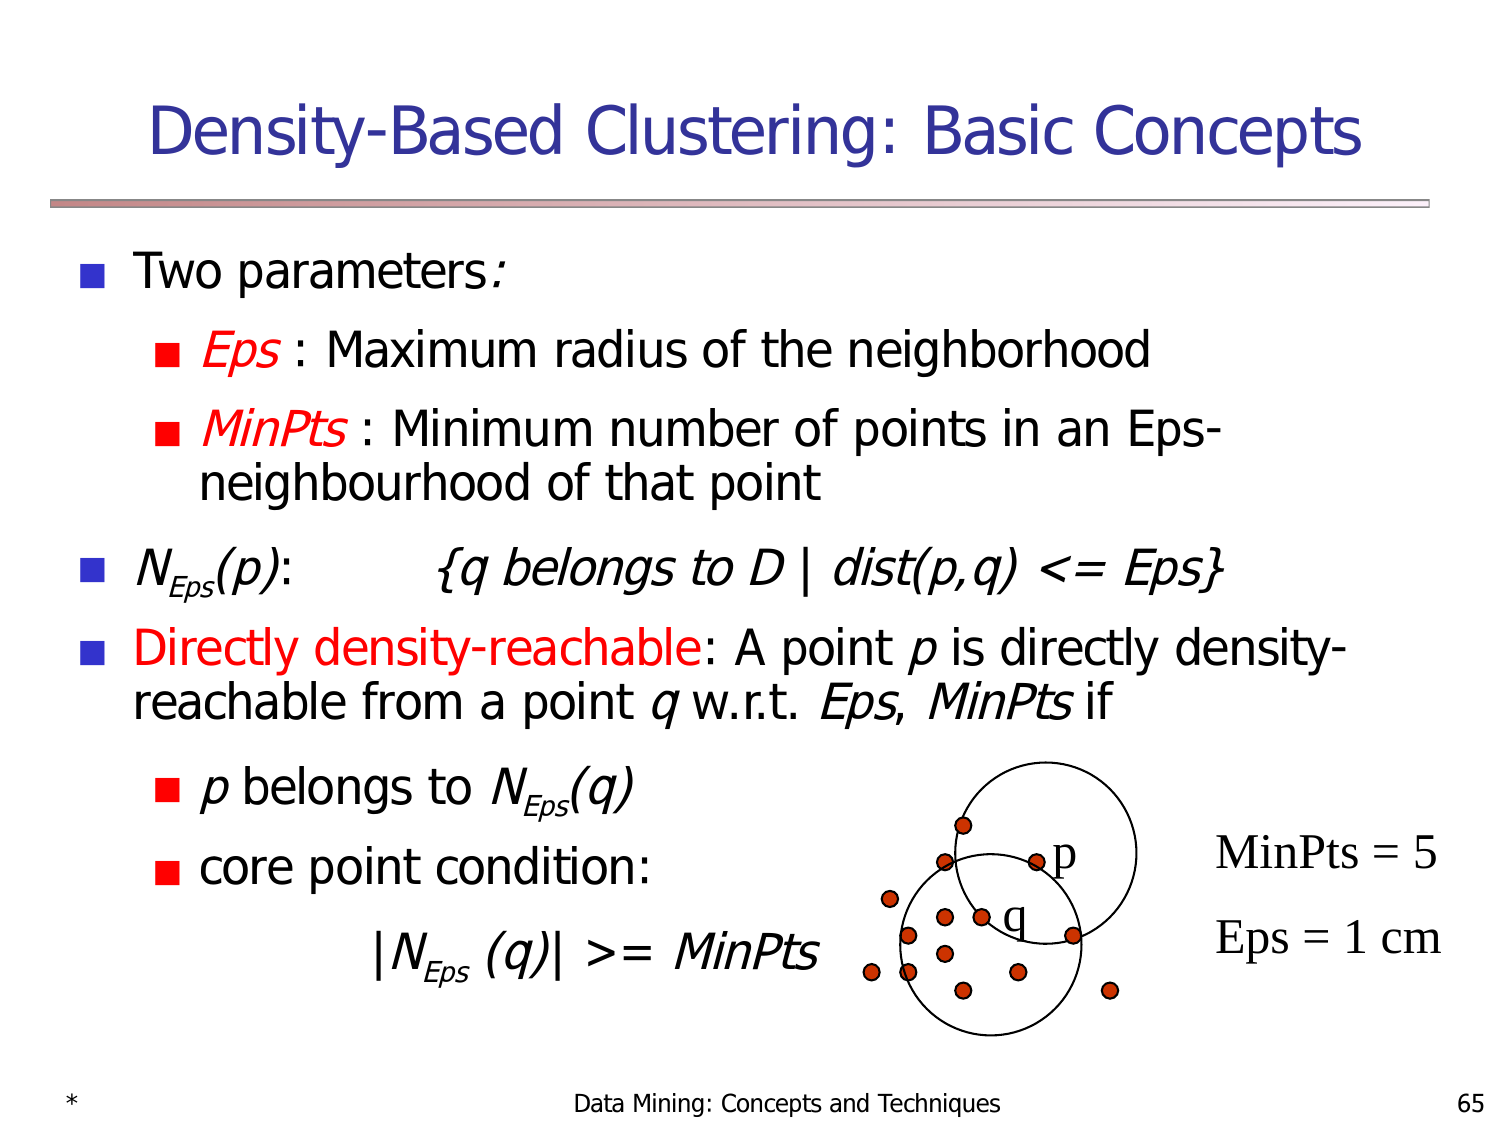

# Density-Based Clustering: Basic Concepts
Two parameters:
Eps : Maximum radius of the neighborhood
MinPts : Minimum number of points in an Eps-neighbourhood of that point
NEps(p):	{q belongs to D | dist(p,q) <= Eps}
Directly density-reachable: A point p is directly density-reachable from a point q w.r.t. Eps, MinPts if
p belongs to NEps(q)
core point condition:
              |NEps (q)| >= MinPts

p

q

MinPts = 5
Eps = 1 cm
*
Data Mining: Concepts and Techniques
65